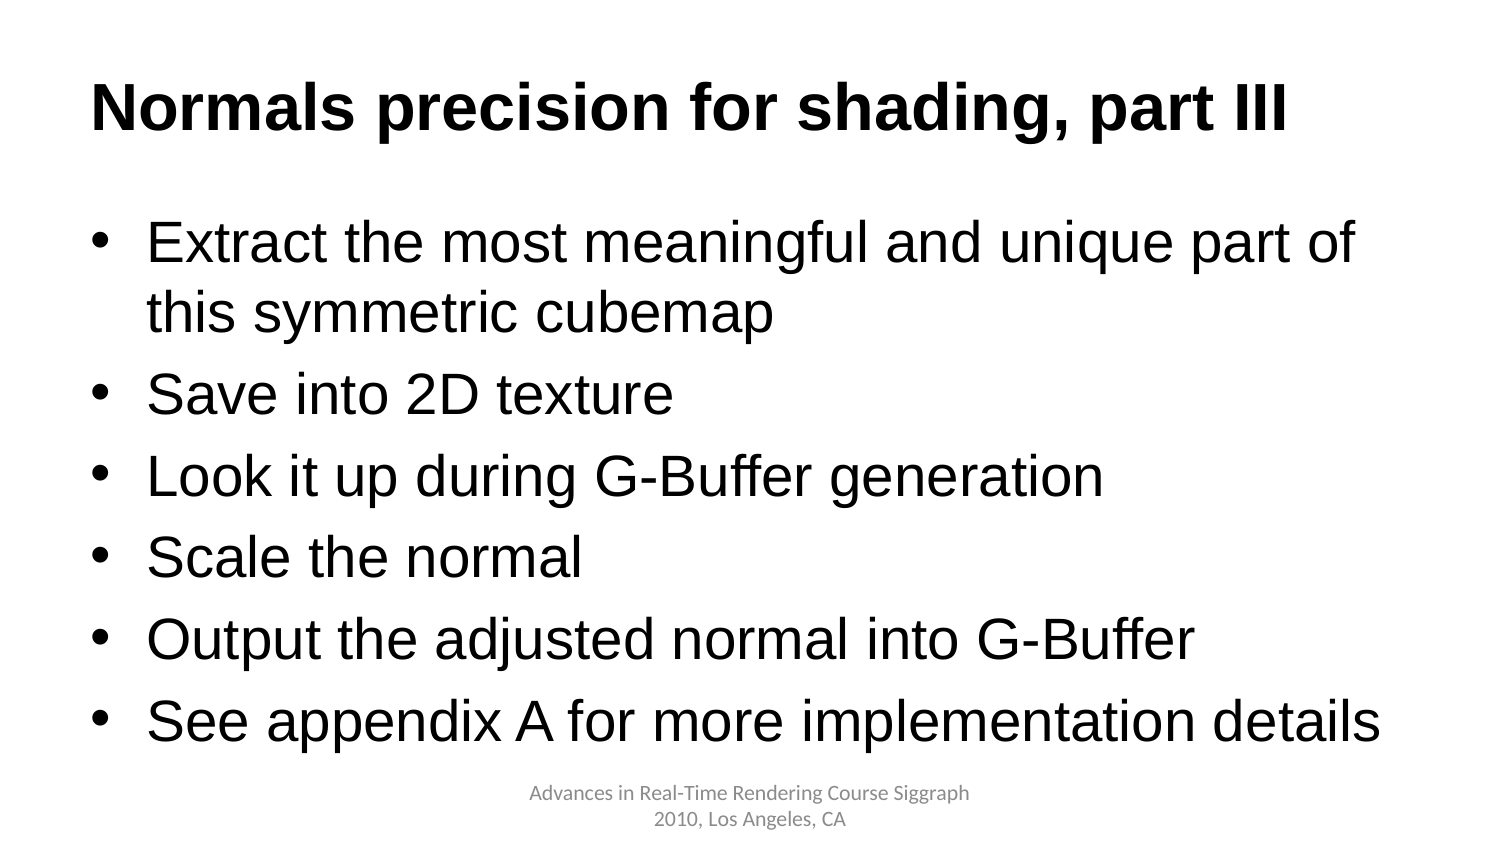

# Normals precision for shading, part III
Extract the most meaningful and unique part of this symmetric cubemap
Save into 2D texture
Look it up during G-Buffer generation
Scale the normal
Output the adjusted normal into G-Buffer
See appendix A for more implementation details

Advances in Real-Time Rendering Course Siggraph 2010, Los Angeles, CA